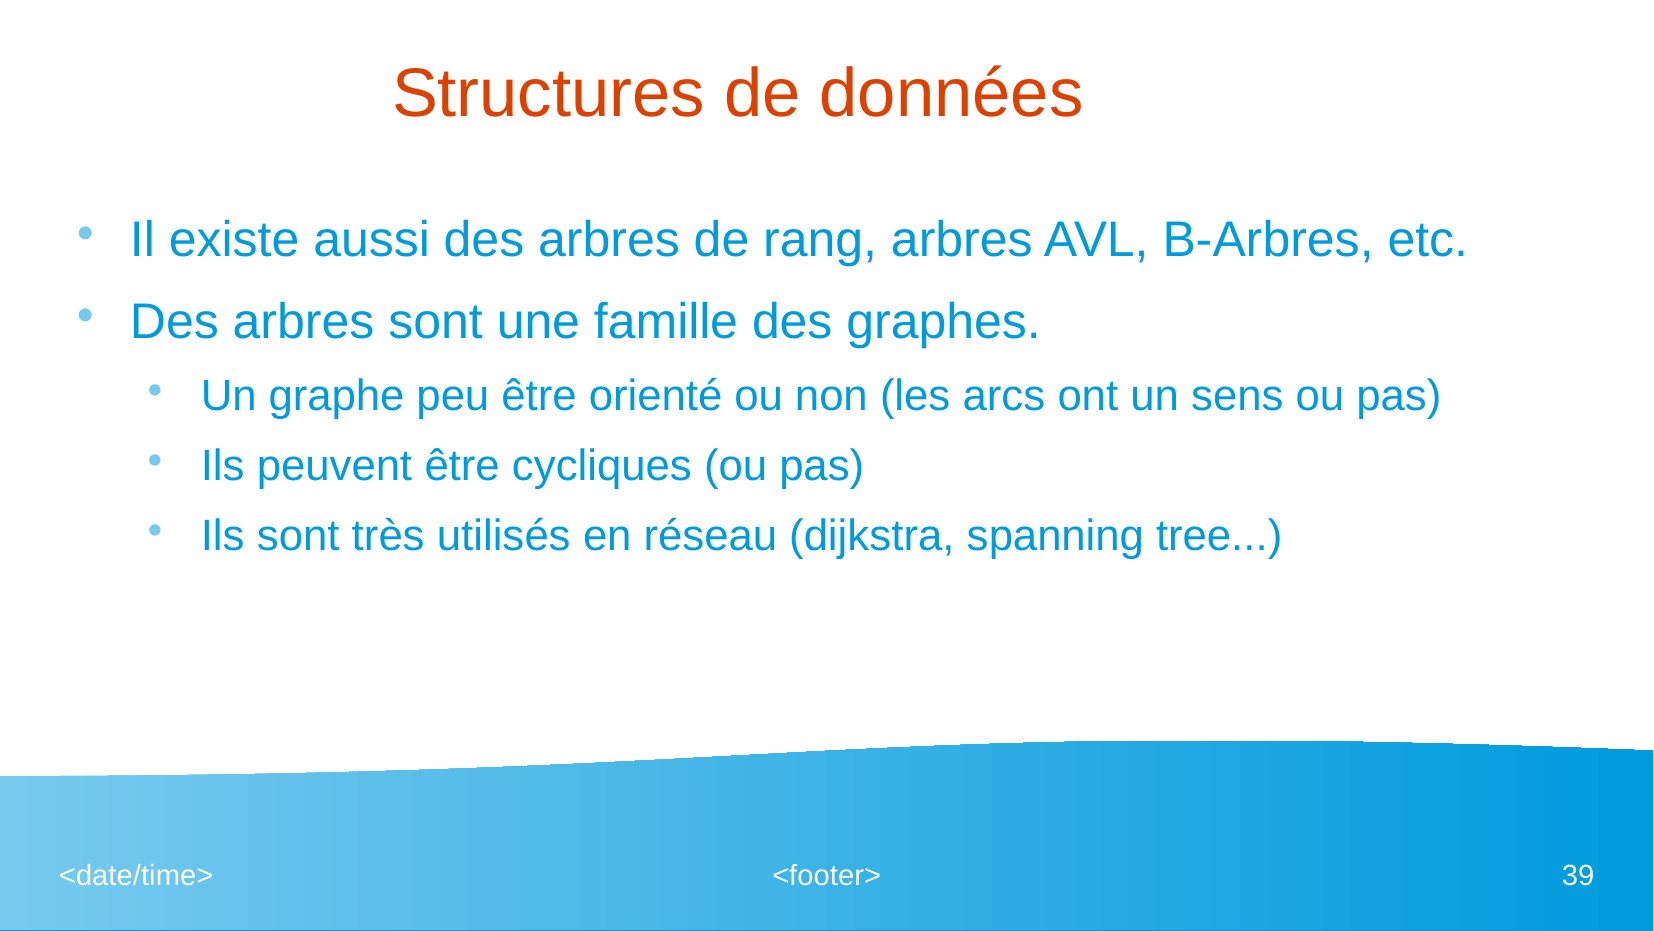

# Structures de données
Il existe aussi des arbres de rang, arbres AVL, B-Arbres, etc.
Des arbres sont une famille des graphes.
Un graphe peu être orienté ou non (les arcs ont un sens ou pas)
Ils peuvent être cycliques (ou pas)
Ils sont très utilisés en réseau (dijkstra, spanning tree...)